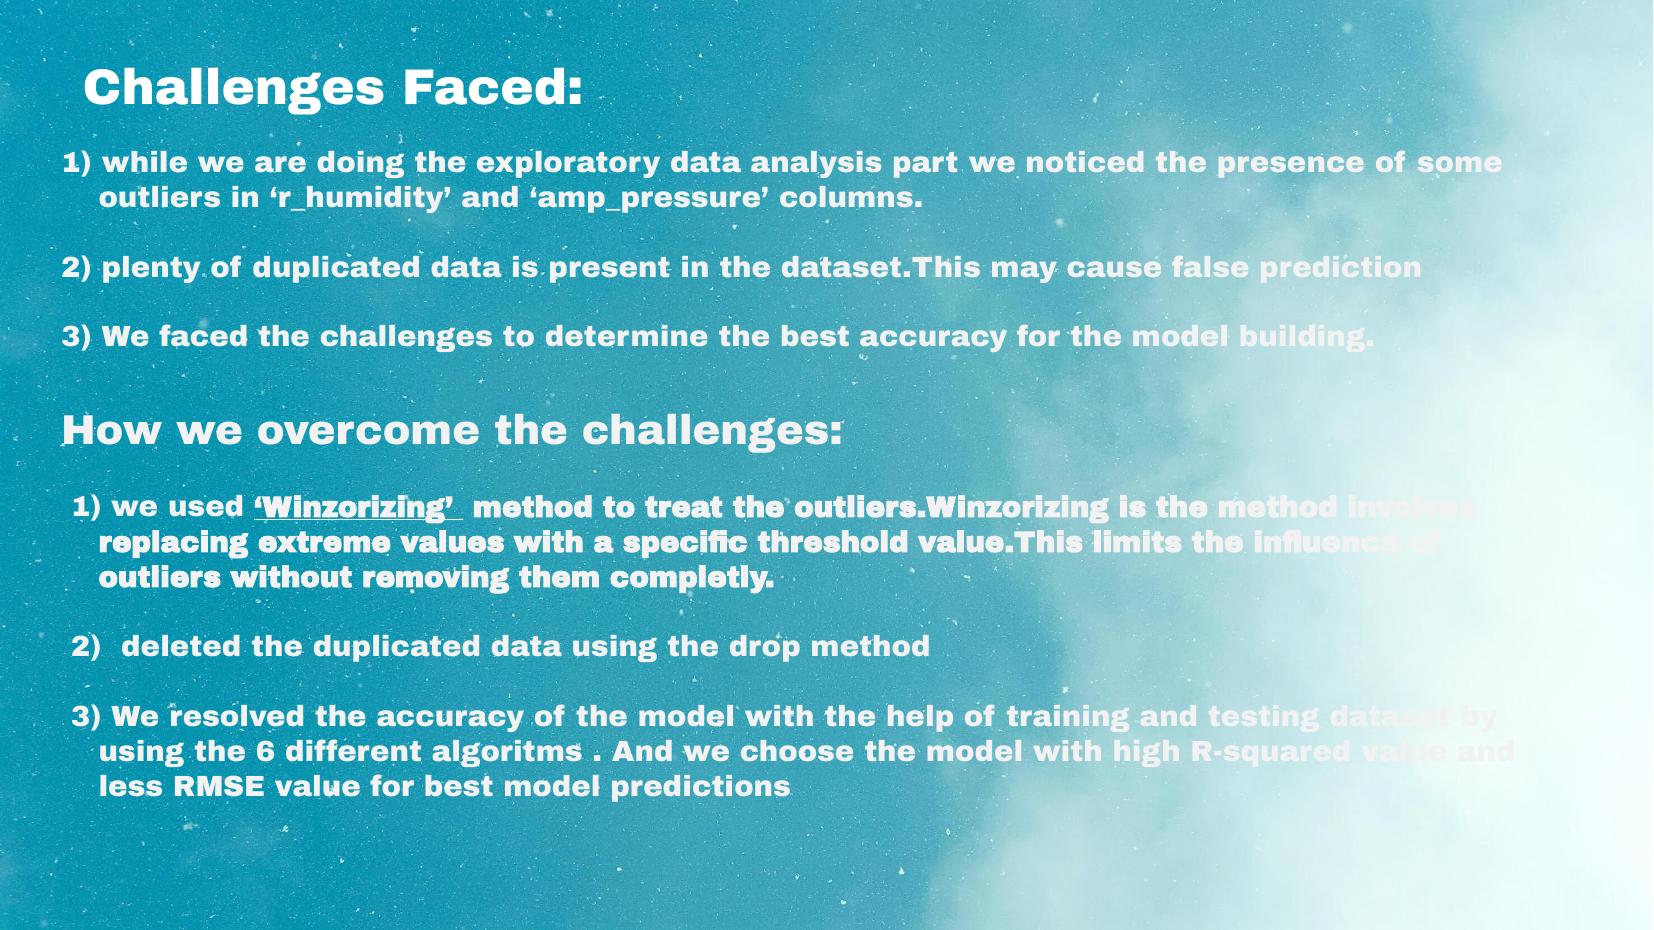

# Challenges Faced:

1) while we are doing the exploratory data analysis part we noticed the presence of some outliers in ‘r_humidity’ and ‘amp_pressure’ columns.

2) plenty of duplicated data is present in the dataset.This may cause false prediction

3) We faced the challenges to determine the best accuracy for the model building.

How we overcome the challenges:

 1) we used ‘Winzorizing’  method to treat the outliers.Winzorizing is the method involves        replacing extreme values with a specific threshold value.This limits the influence of outliers without removing them completly.

 2)  deleted the duplicated data using the drop method

 3) We resolved the accuracy of the model with the help of training and testing dataset by using the 6 different algoritms . And we choose the model with high R-squared value and less RMSE value for best model predictions